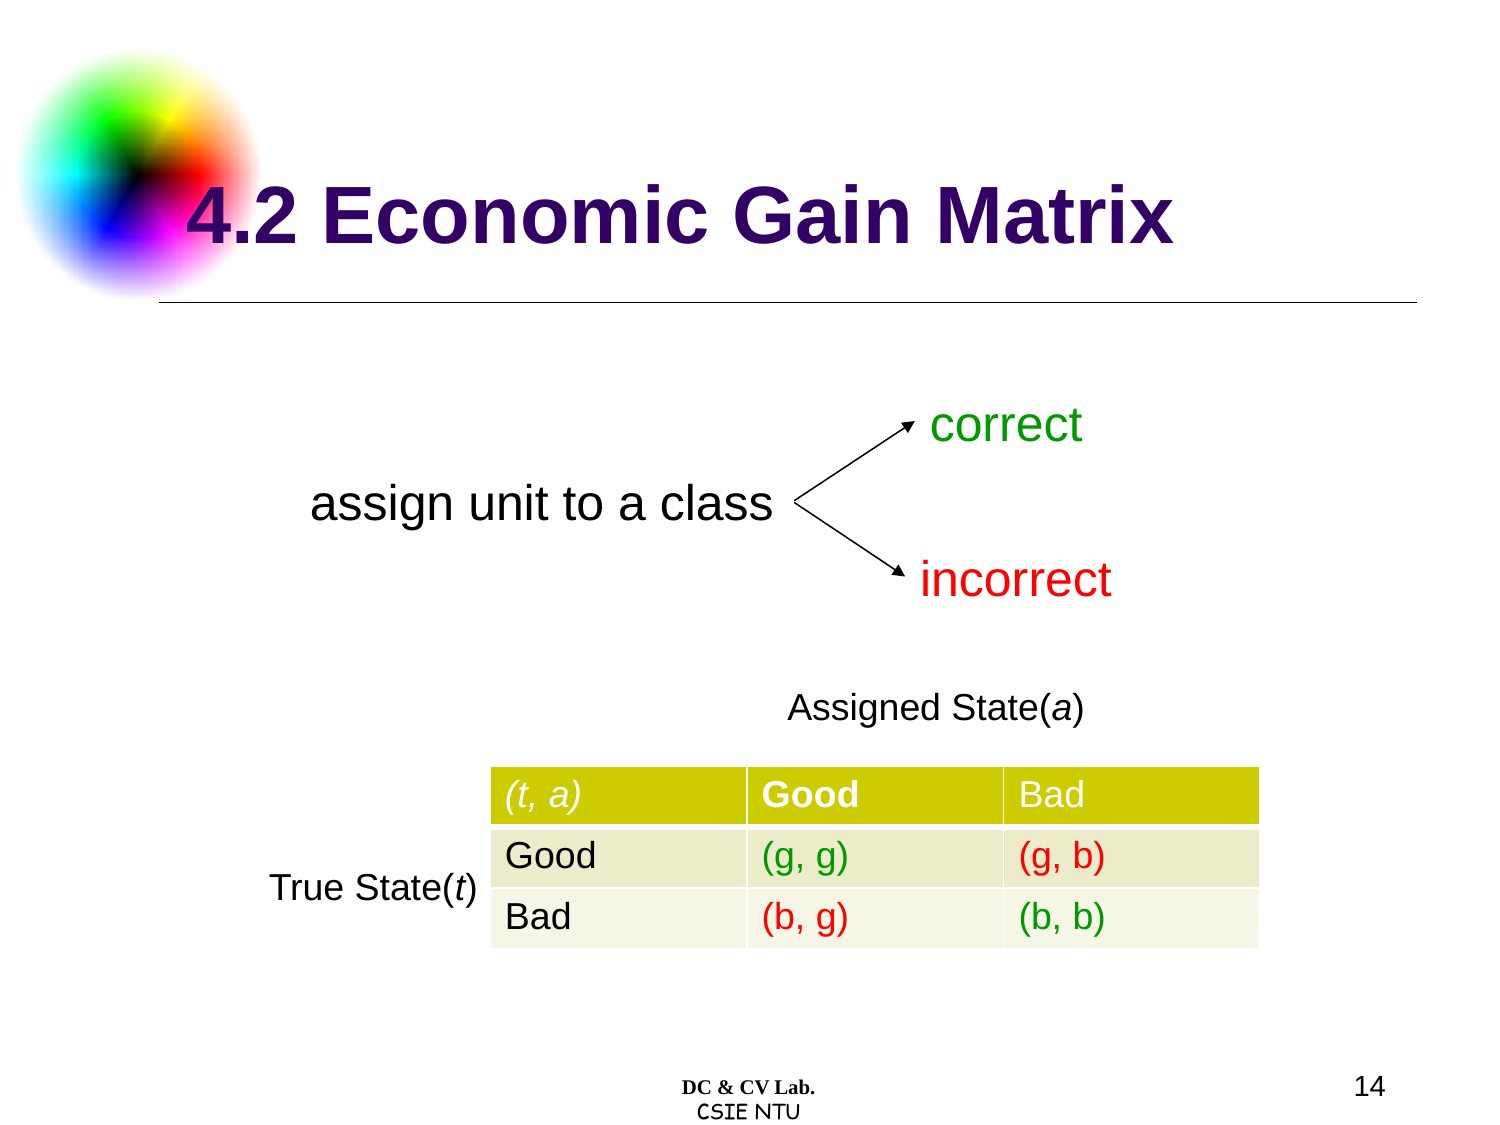

# 4.2 Economic Gain Matrix
correct
assign unit to a class
incorrect
Assigned State(a)
| (t, a) | Good | Bad |
| --- | --- | --- |
| Good | (g, g) | (g, b) |
| Bad | (b, g) | (b, b) |
True State(t)
14
DC & CV Lab.
CSIE NTU